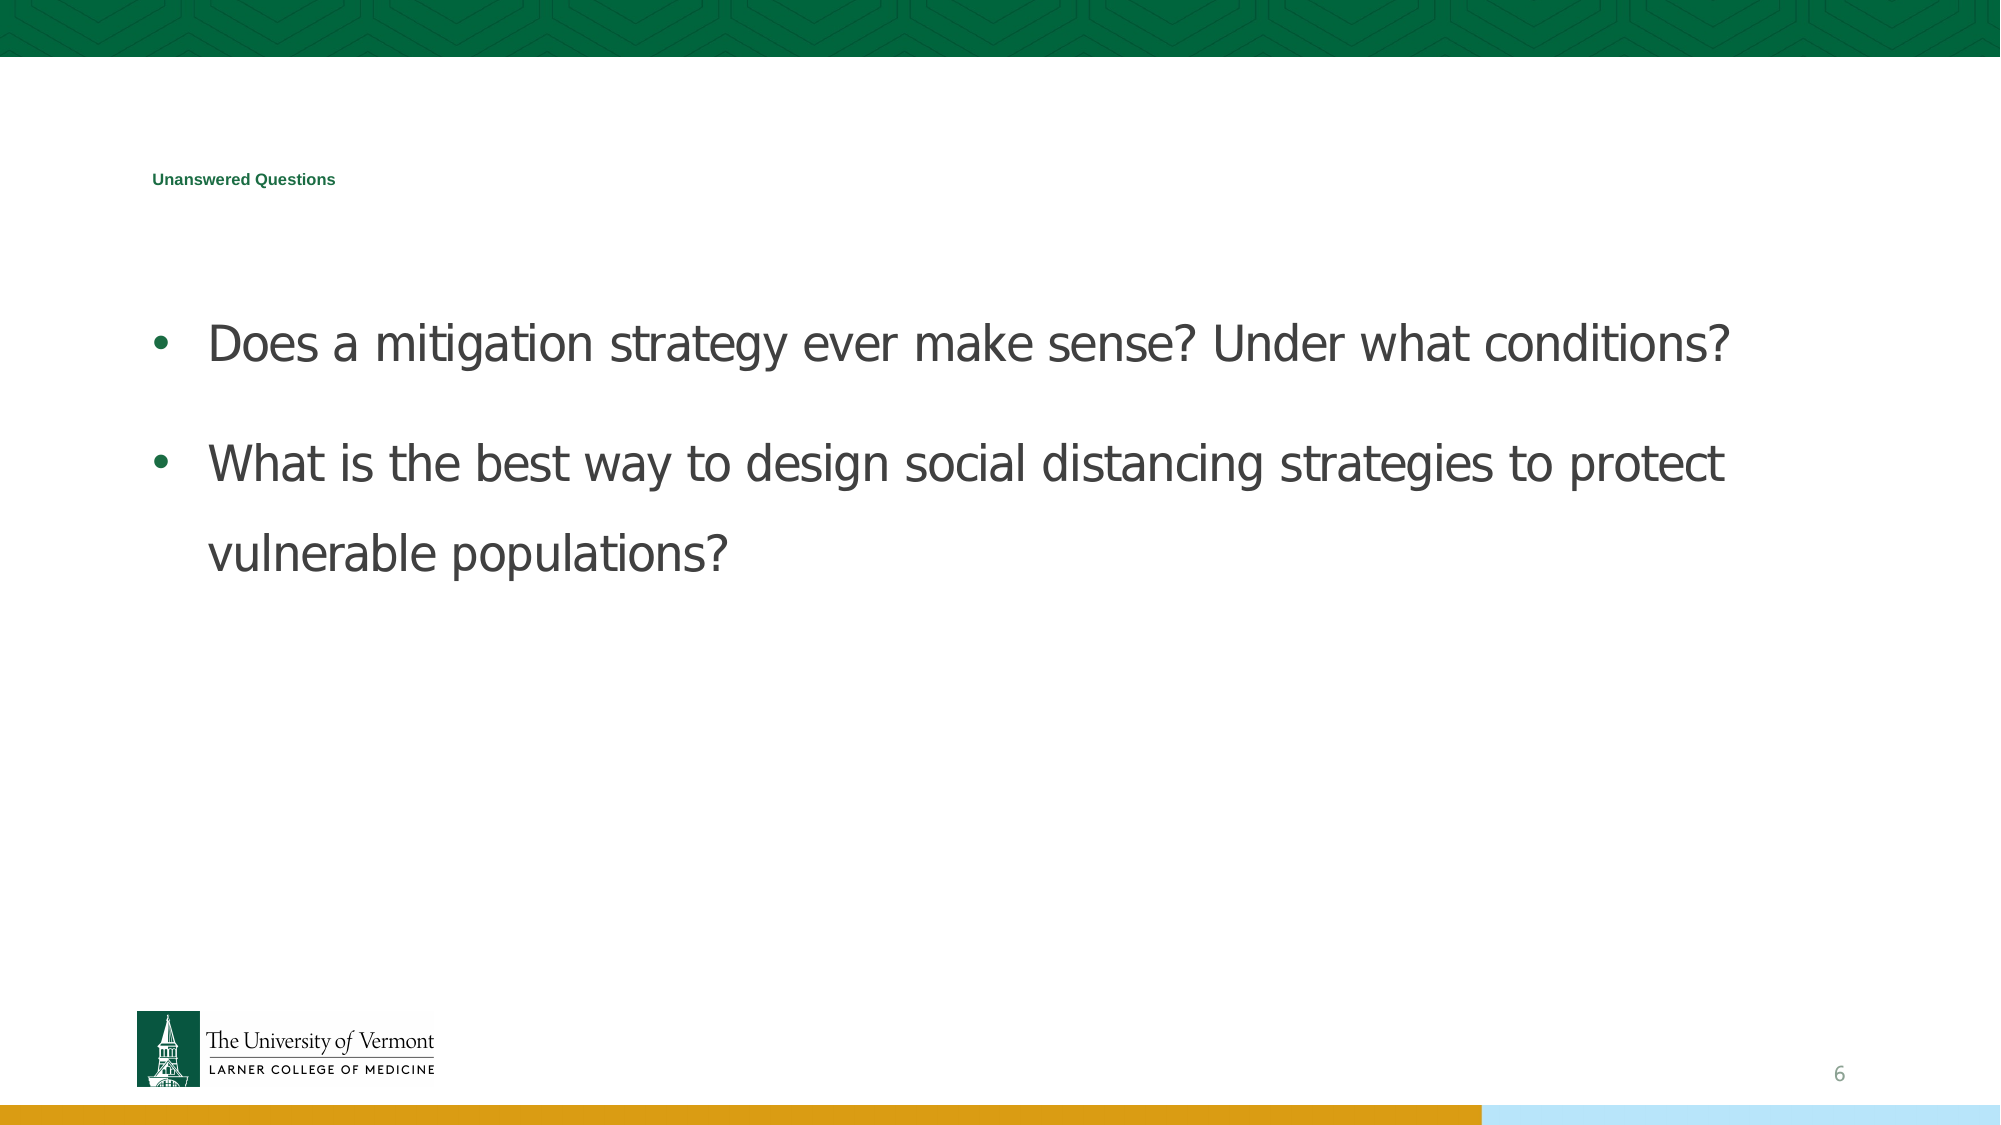

# Unanswered Questions
Does a mitigation strategy ever make sense? Under what conditions?
What is the best way to design social distancing strategies to protect vulnerable populations?
6